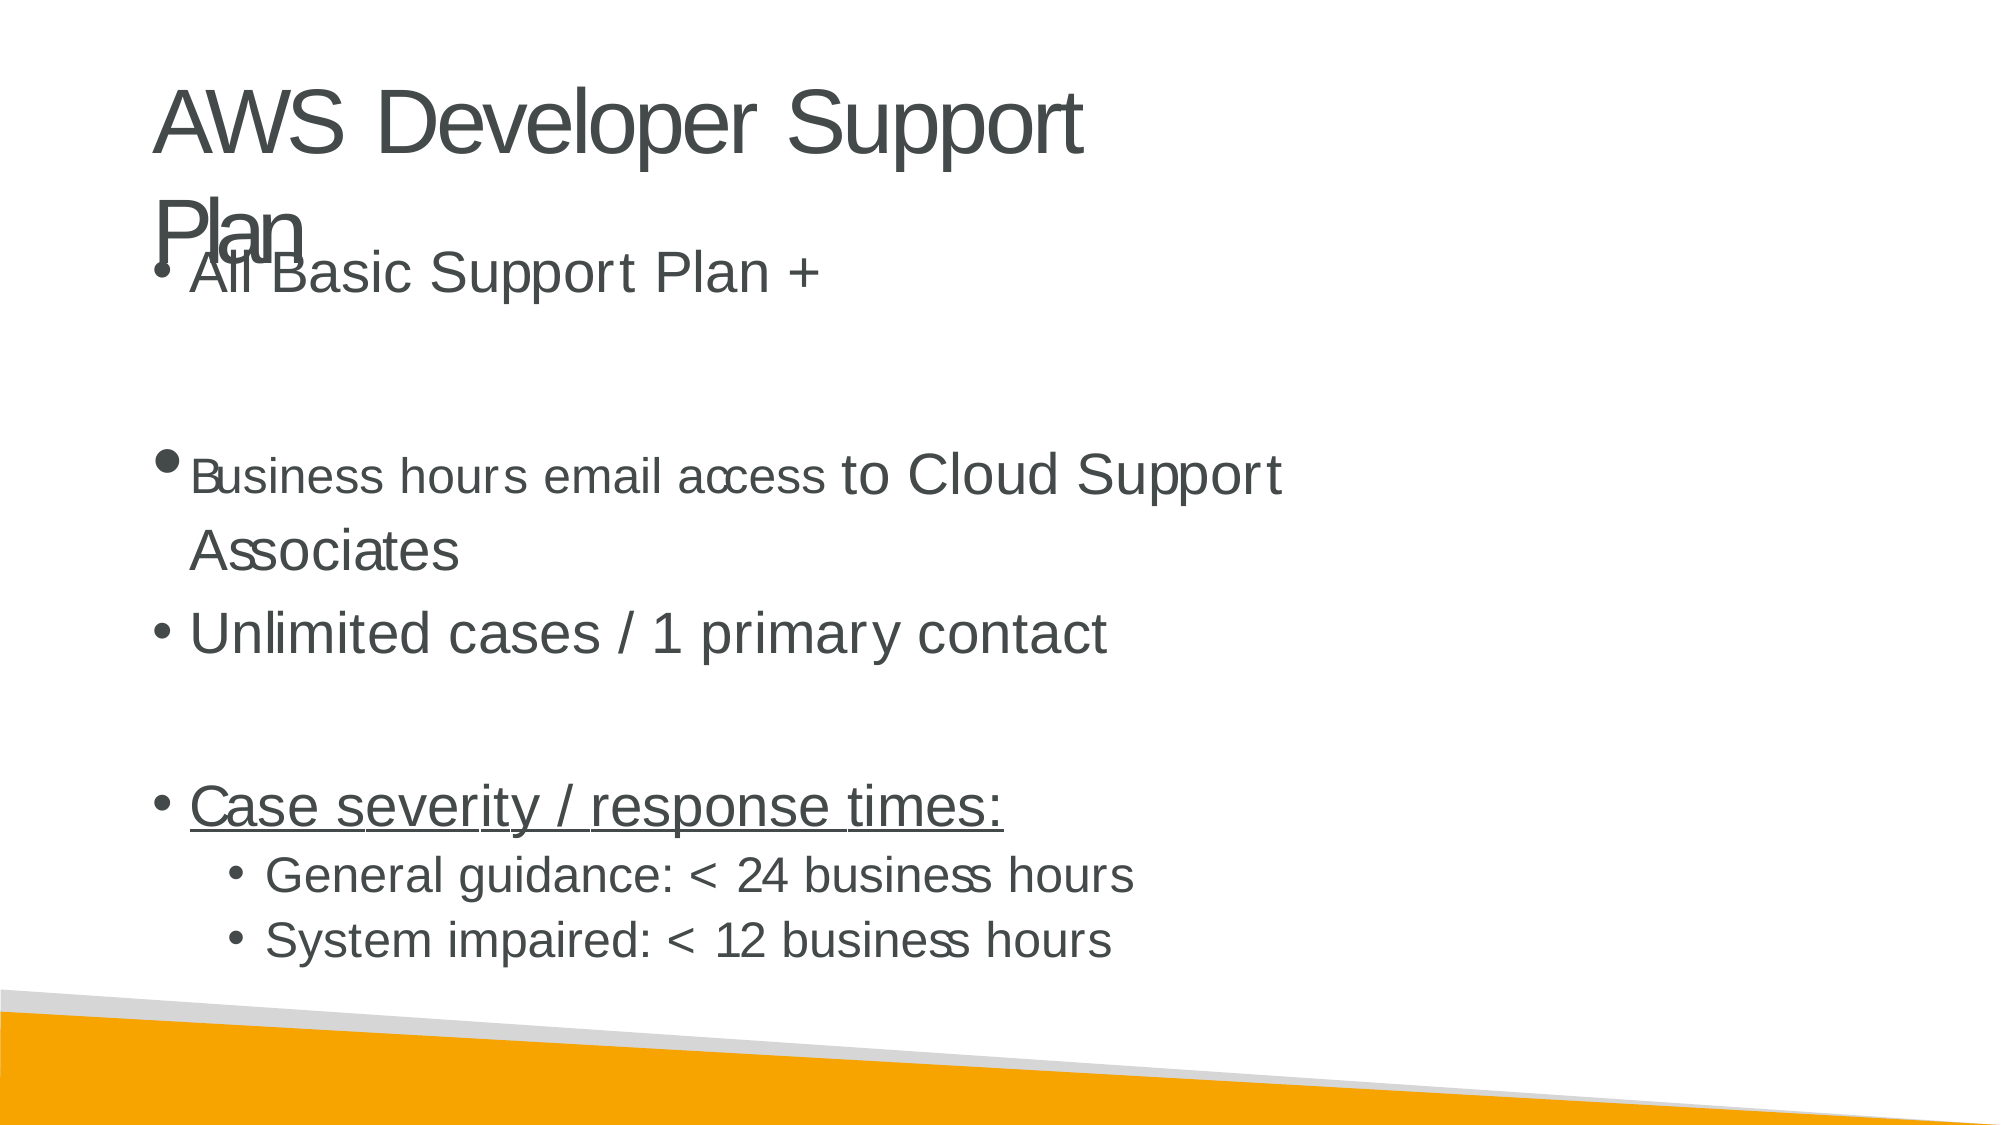

# AWS Developer Support Plan
All Basic Support Plan +

Business hours email access to Cloud Support Associates
Unlimited cases / 1 primary contact

Case severity / response times:
General guidance: < 24 business hours
System impaired: < 12 business hours